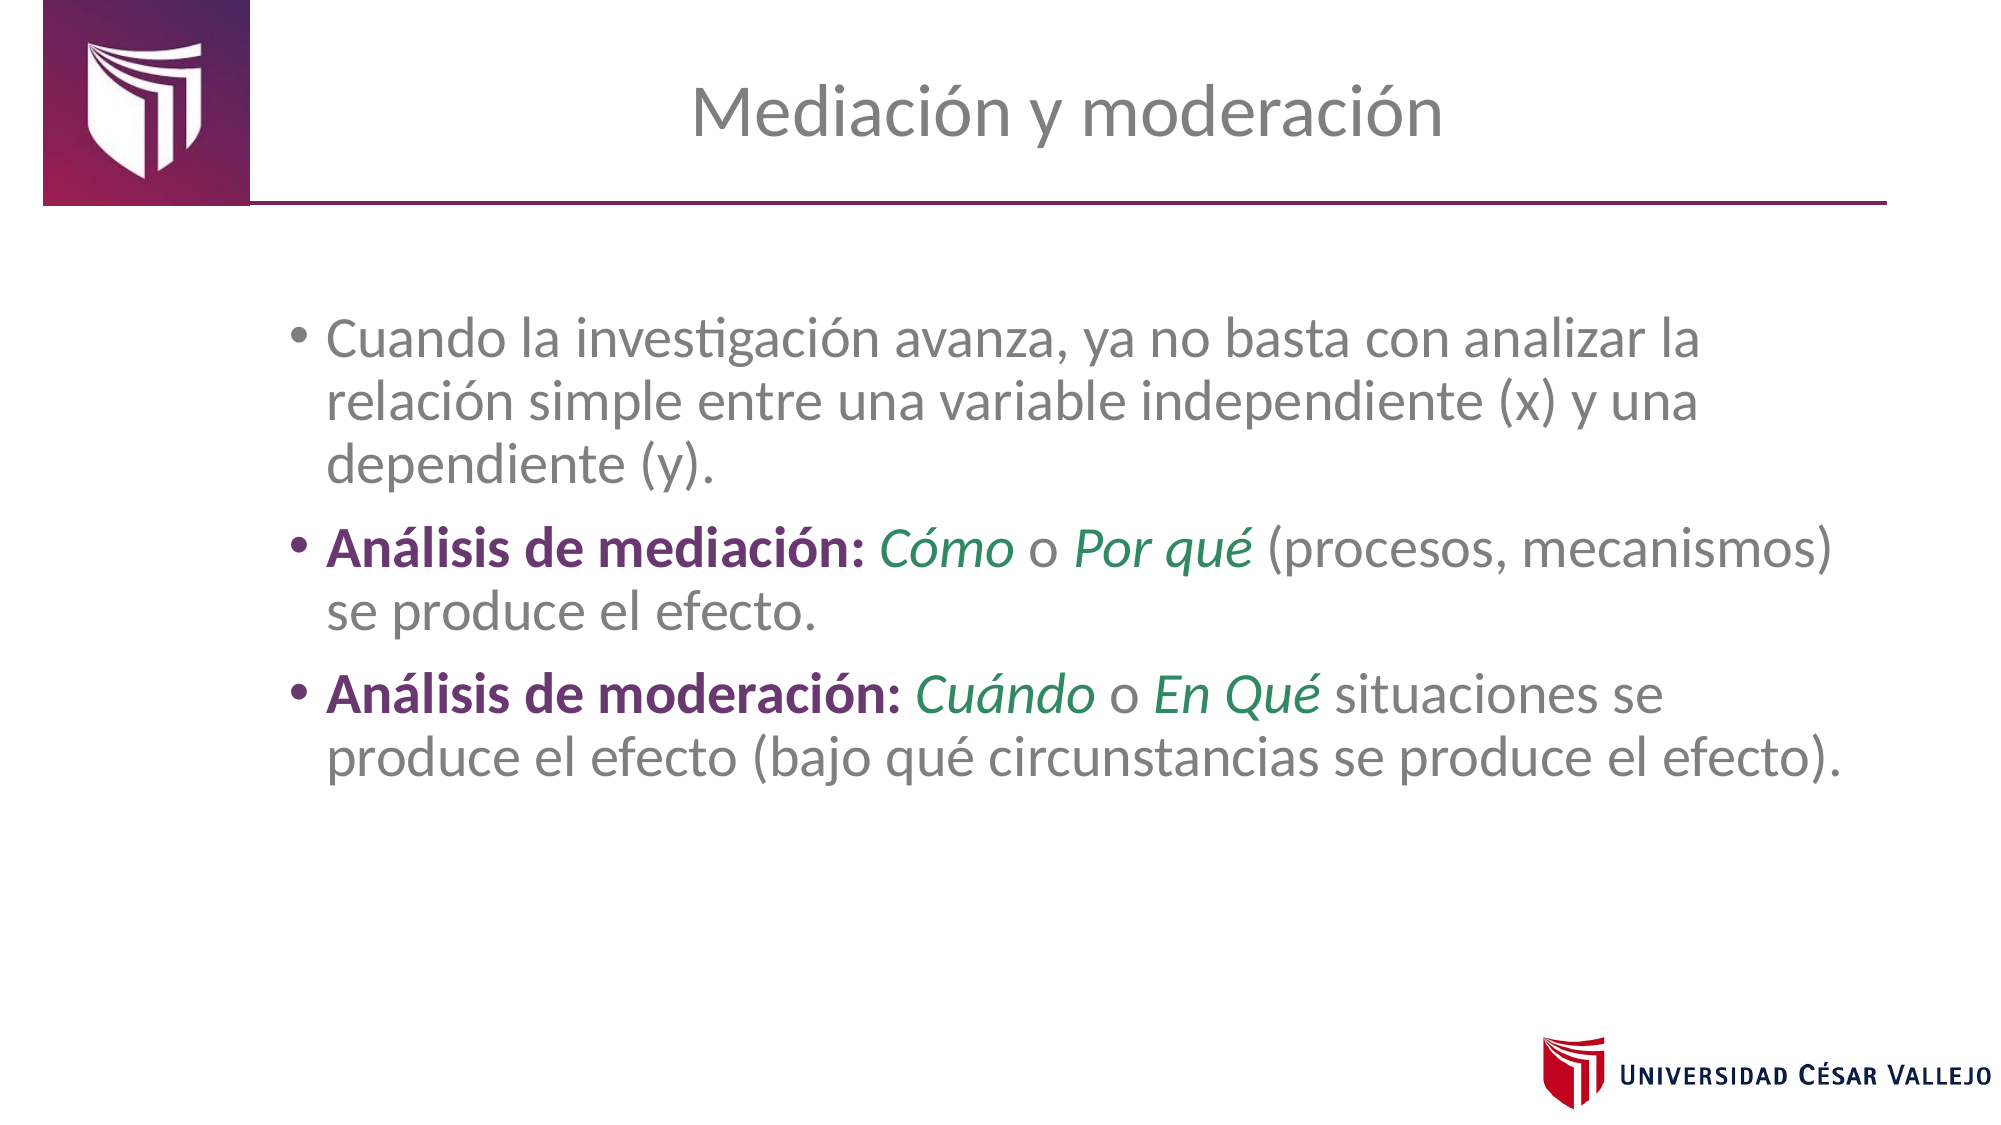

# Mediación y moderación
Cuando la investigación avanza, ya no basta con analizar la relación simple entre una variable independiente (x) y una dependiente (y).
Análisis de mediación: Cómo o Por qué (procesos, mecanismos) se produce el efecto.
Análisis de moderación: Cuándo o En Qué situaciones se produce el efecto (bajo qué circunstancias se produce el efecto).